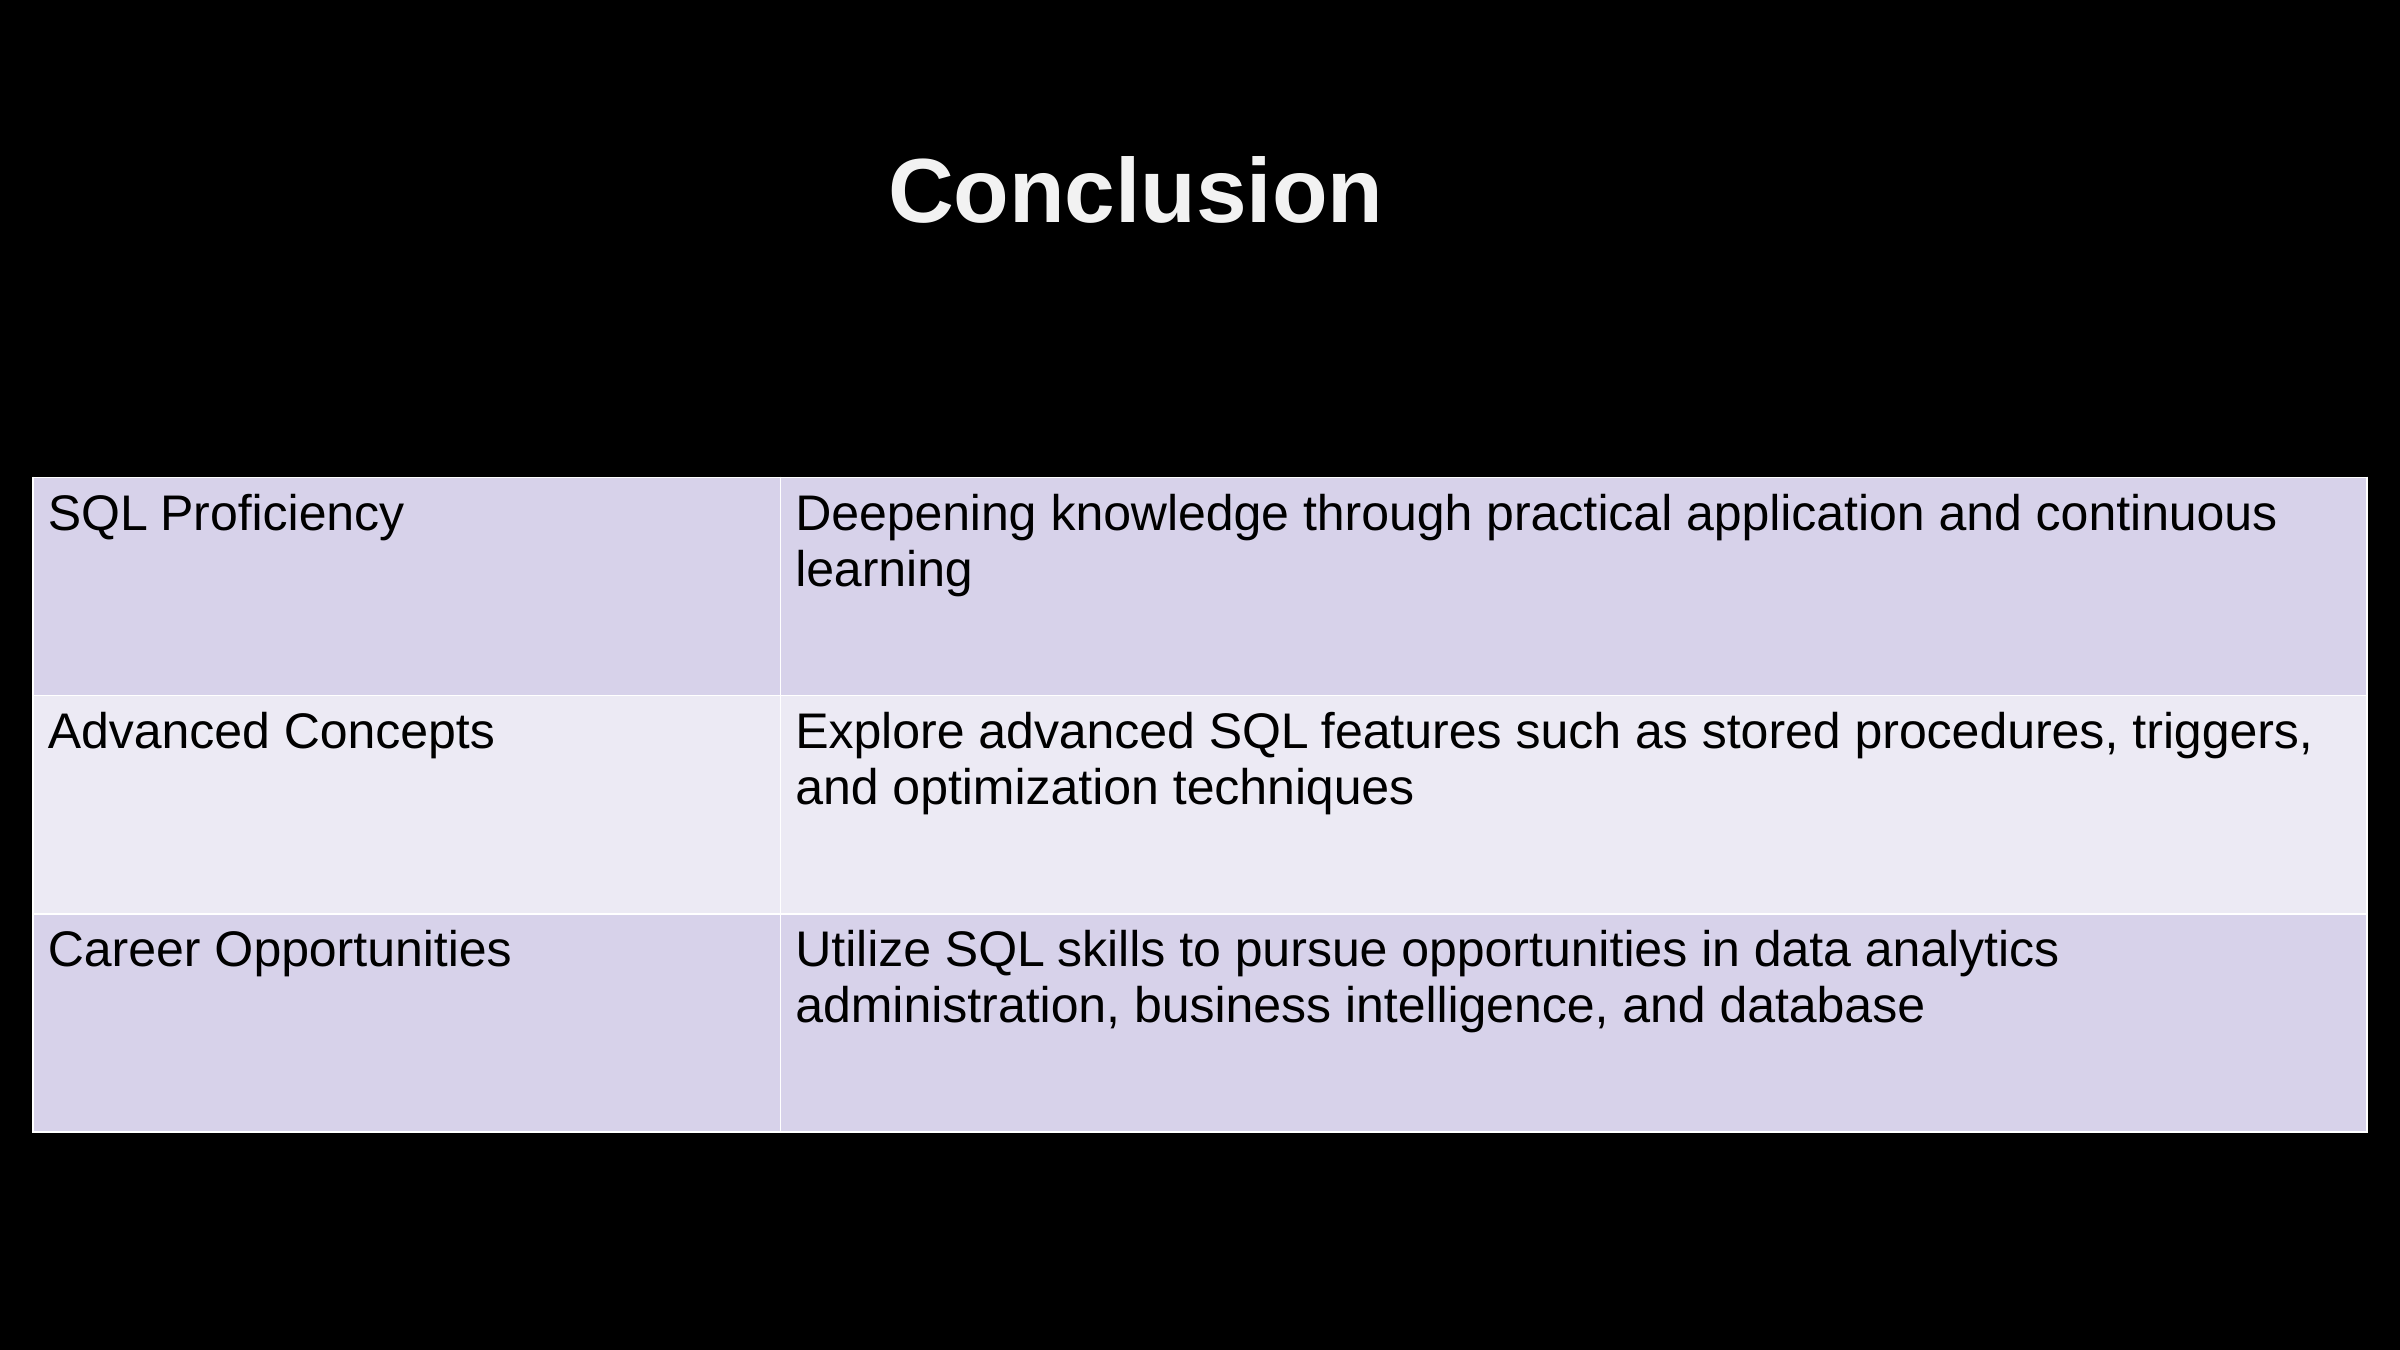

Conclusion
| SQL Proficiency | Deepening knowledge through practical application and continuous learning |
| --- | --- |
| Advanced Concepts | Explore advanced SQL features such as stored procedures, triggers, and optimization techniques |
| Career Opportunities | Utilize SQL skills to pursue opportunities in data analytics administration, business intelligence, and database |